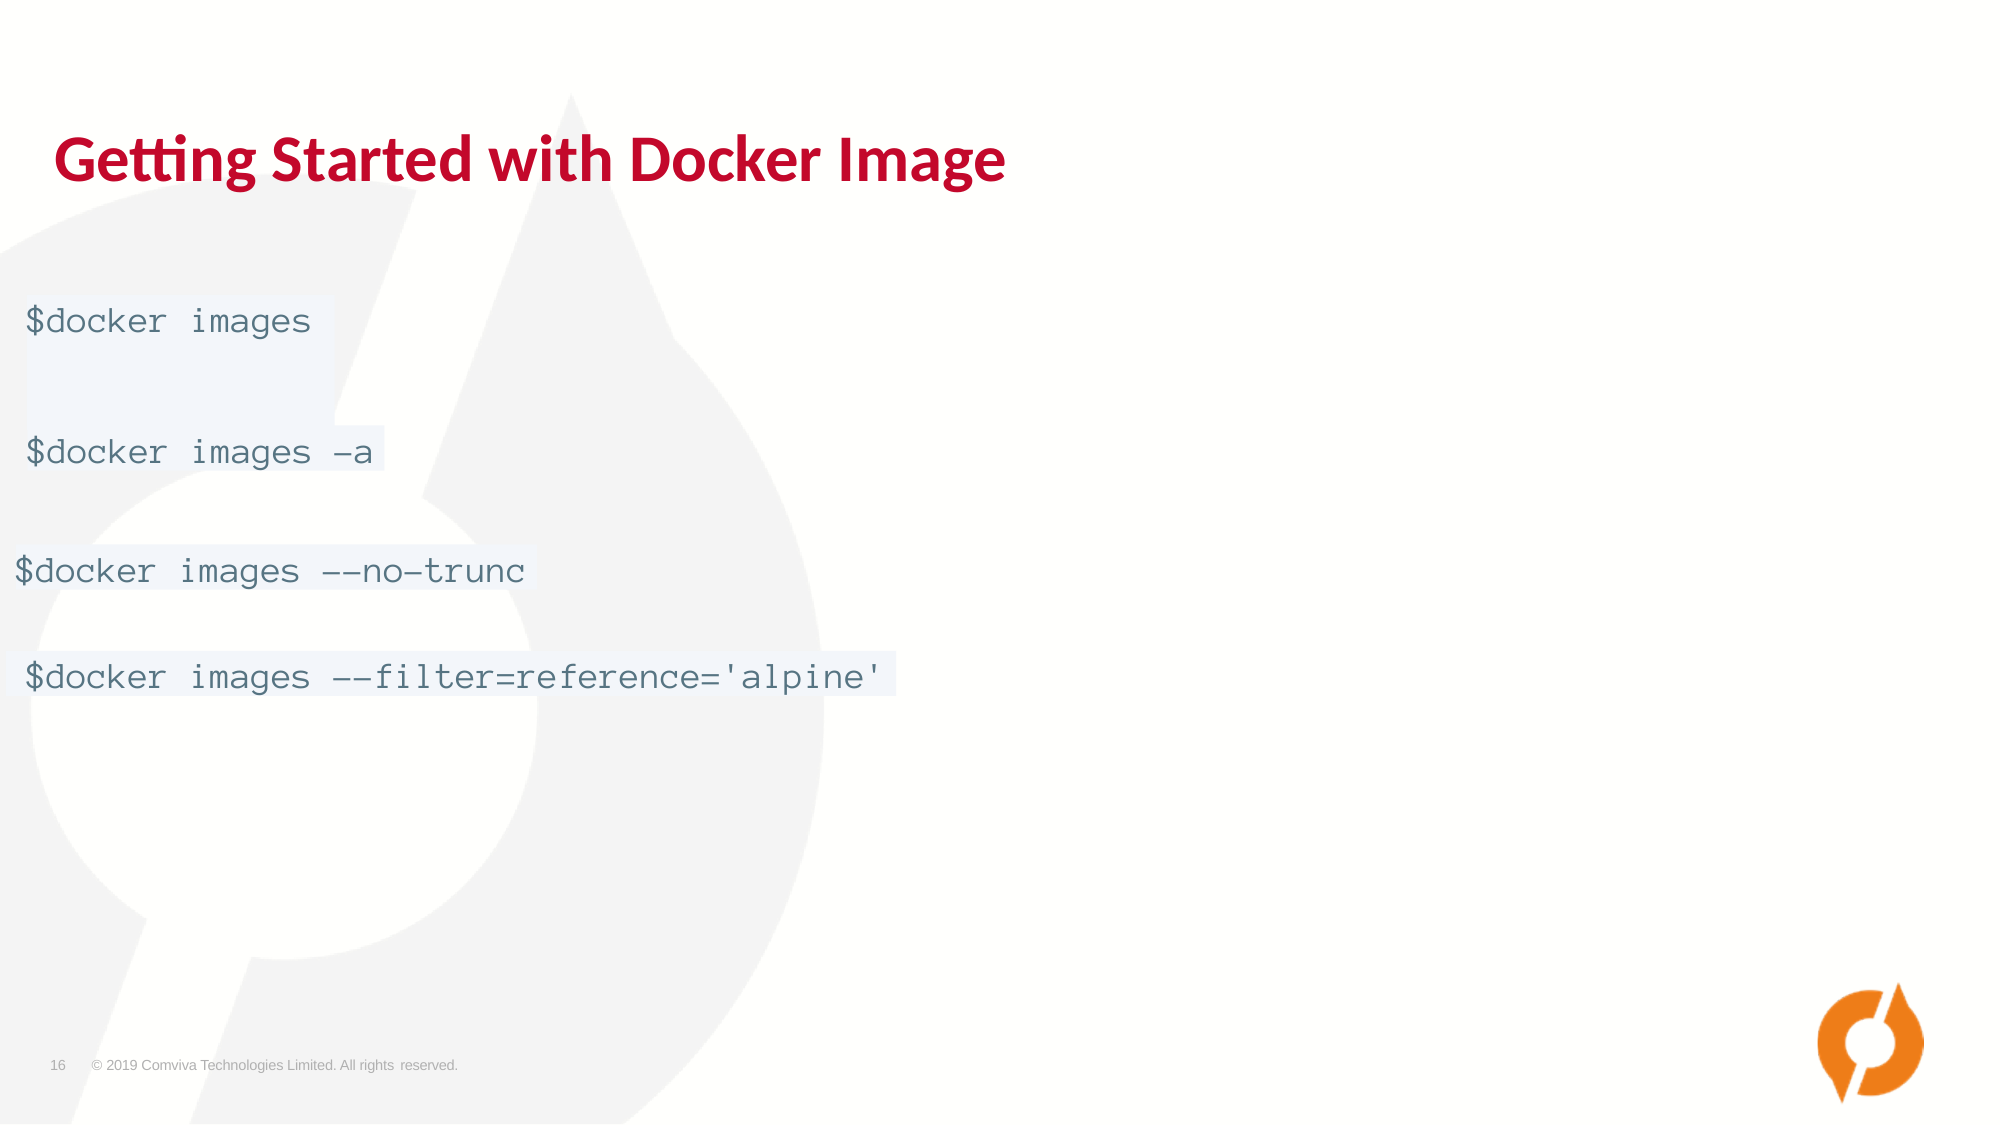

# Getting Started with Docker Image
$docker images

$docker images -a
$docker images --no-trunc
 $docker images --filter=reference='alpine'
16
© 2019 Comviva Technologies Limited. All rights reserved.